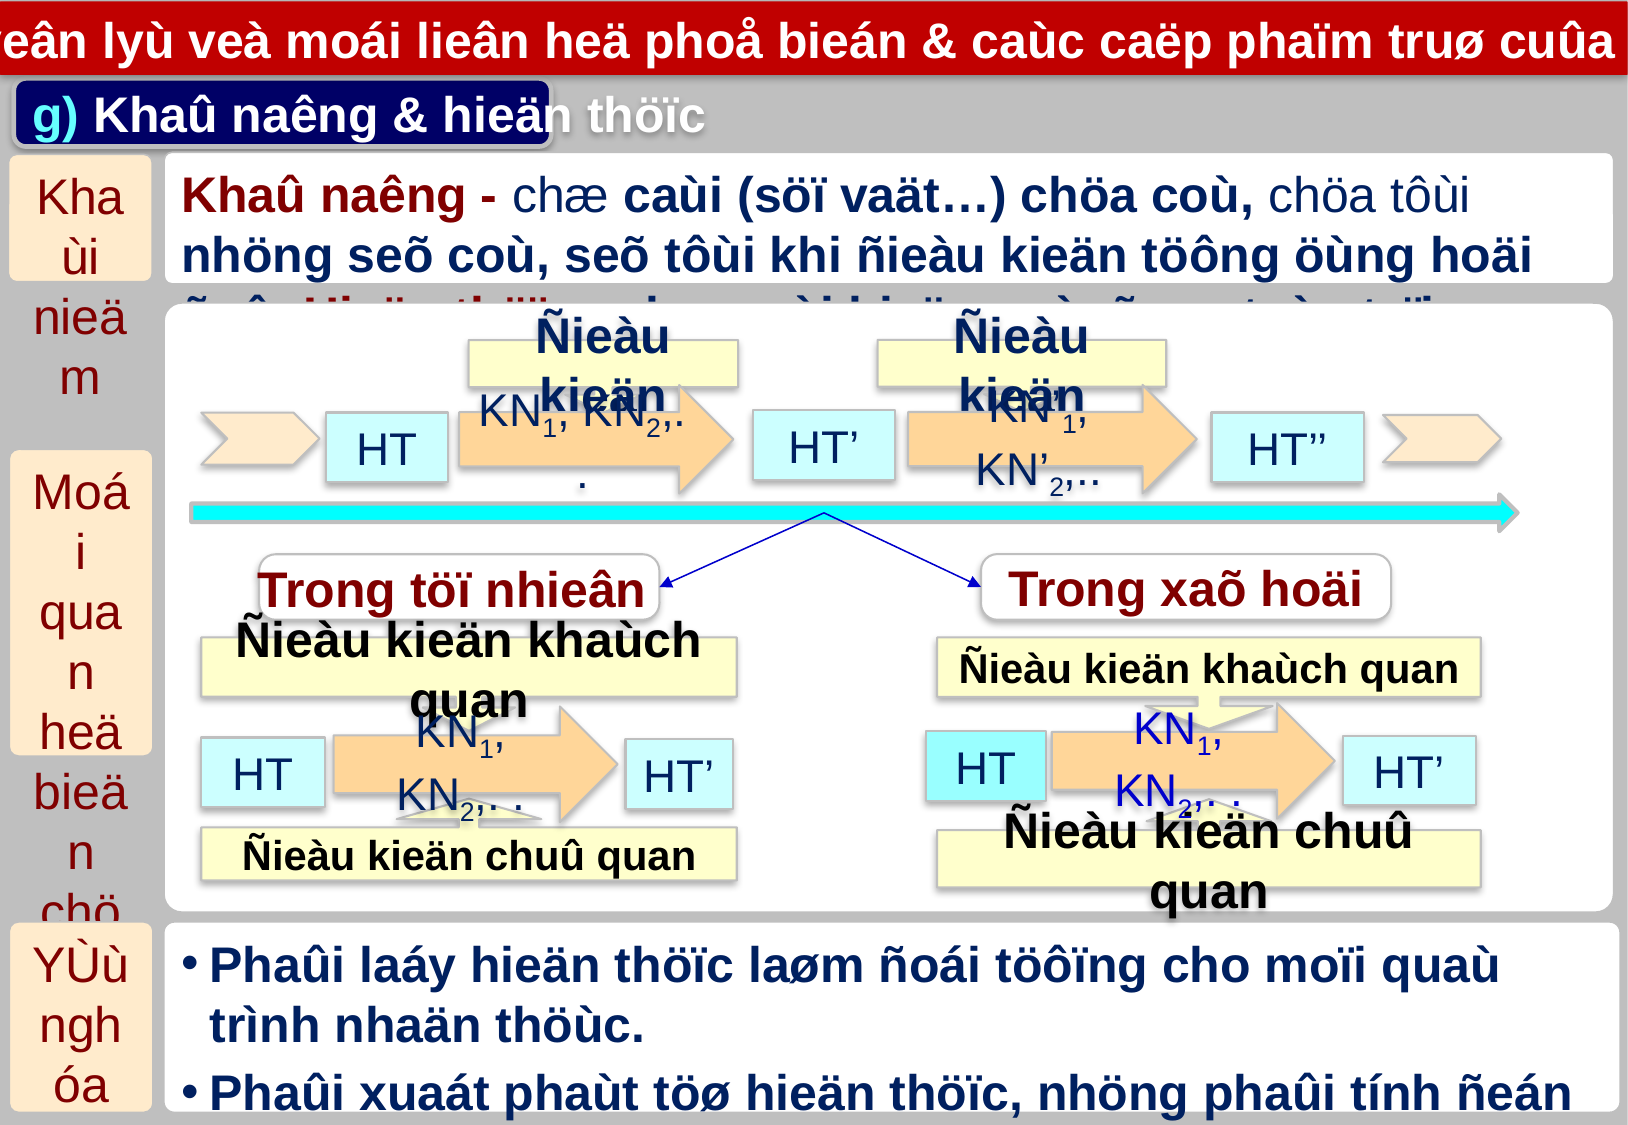

1. Nguyeân lyù veà moái lieân heä phoå bieán & caùc caëp phaïm truø cuûa PBCDV
g) Khaû naêng & hieän thöïc
Khaû naêng - chæ caùi (söï vaät…) chöa coù, chöa tôùi nhöng seõ coù, seõ tôùi khi ñieàu kieän töông öùng hoäi ñuû; Hieän thöïc - chæ caùi hieän coù, ñang toàn taïi.
Khaùi nieäm

Ñieàu kieän
Ñieàu kieän
KN’1, KN’2,..
KN1, KN2,. .
HT’
HT
HT’’

Moái quan heä bieän chöùng

Trong xaõ hoäi
Trong töï nhieân
Ñieàu kieän khaùch quan
Ñieàu kieän khaùch quan
KN1, KN2,. .
KN1, KN2,. .
HT
HT’
HT
HT’
Ñieàu kieän chuû quan
Ñieàu kieän chuû quan
Phaûi laáy hieän thöïc laøm ñoái töôïng cho moïi quaù trình nhaän thöùc.
Phaûi xuaát phaùt töø hieän thöïc, nhöng phaûi tính ñeán moïi khaû naêng ñeå vaïch ra caùc ñoái saùch thích hôïp.

YÙù nghóa PPL